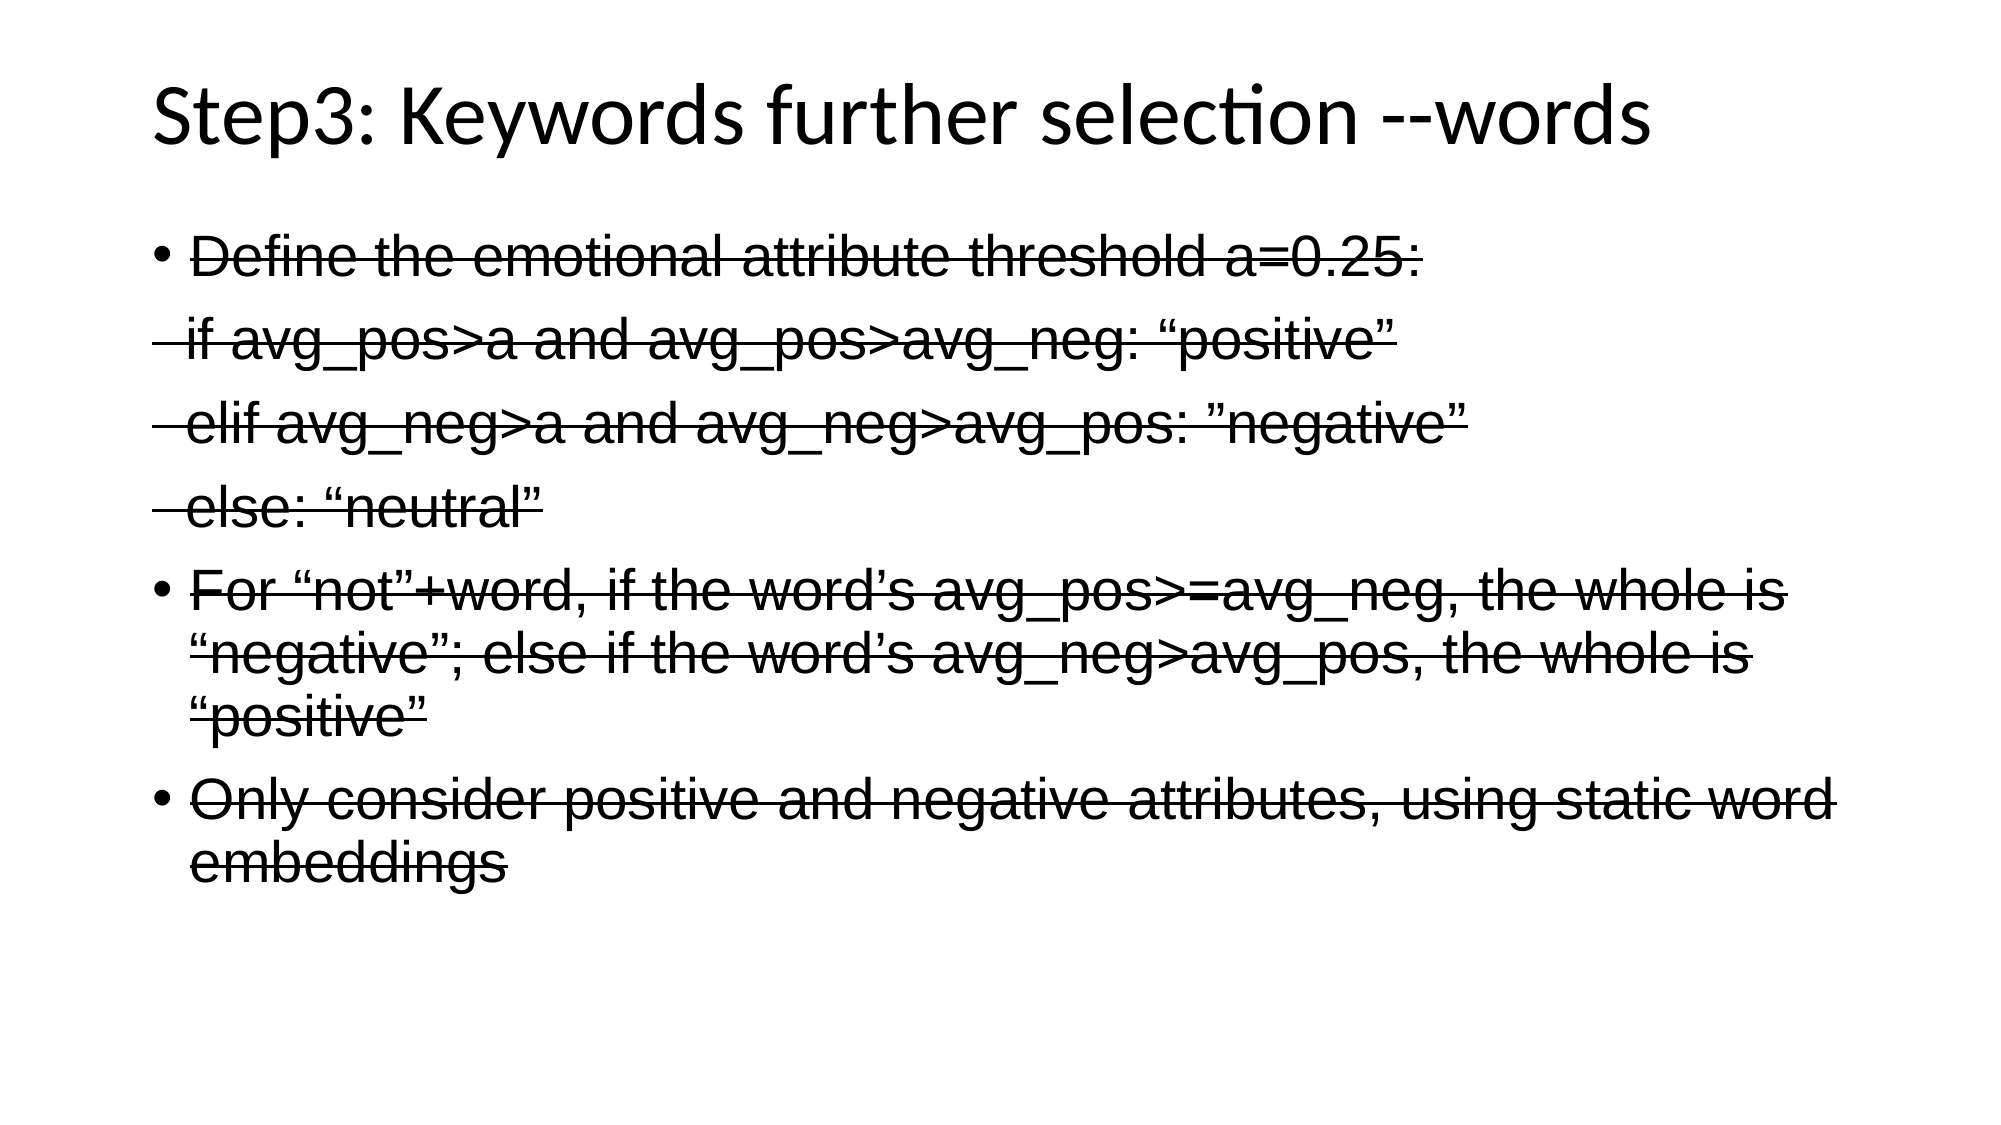

# Step3: Keywords further selection --words
Define the emotional attribute threshold a=0.25:
  if avg_pos>a and avg_pos>avg_neg: “positive”
  elif avg_neg>a and avg_neg>avg_pos: ”negative”
  else: “neutral”
For “not”+word, if the word’s avg_pos>=avg_neg, the whole is “negative”; else if the word’s avg_neg>avg_pos, the whole is “positive”
Only consider positive and negative attributes, using static word embeddings